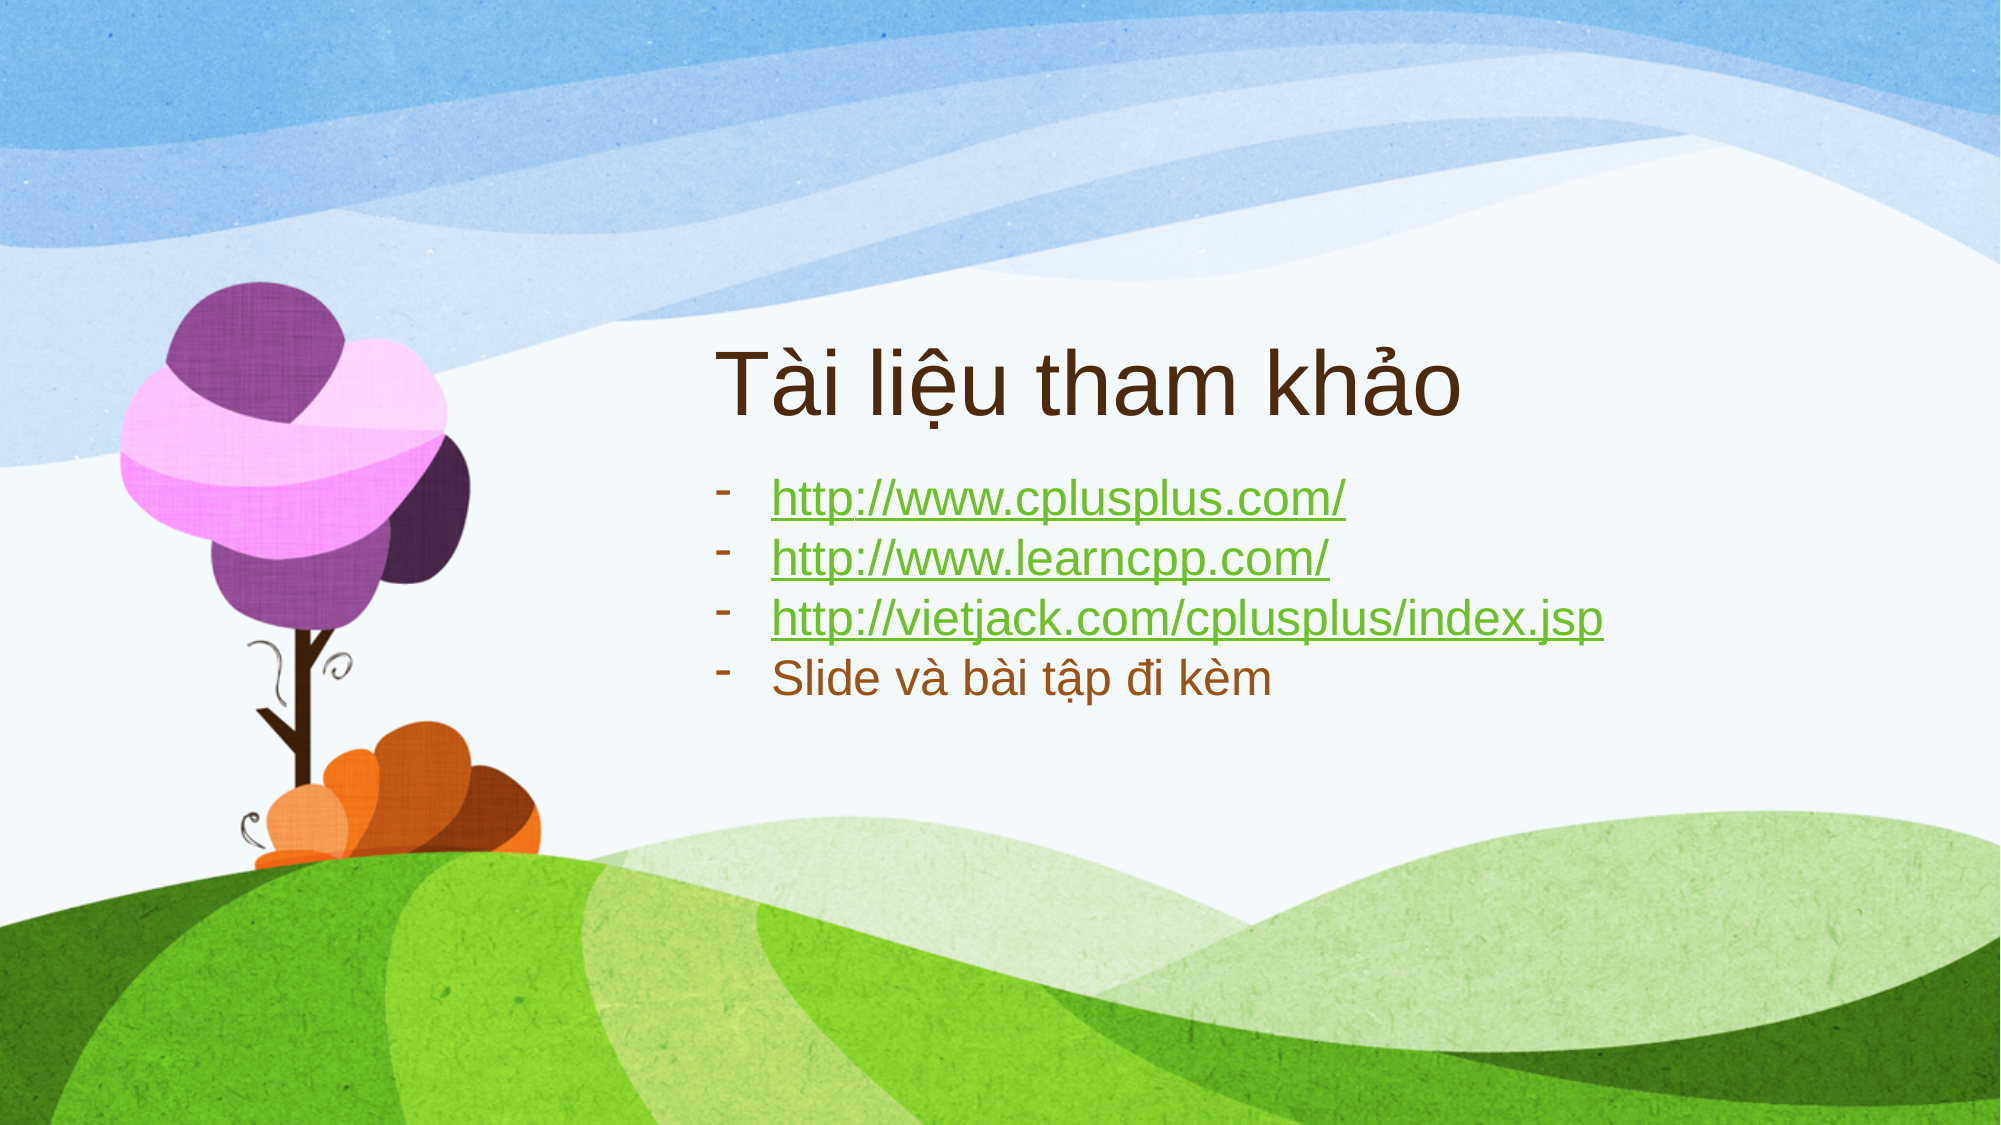

# Tài liệu tham khảo
http://www.cplusplus.com/
http://www.learncpp.com/
http://vietjack.com/cplusplus/index.jsp
Slide và bài tập đi kèm